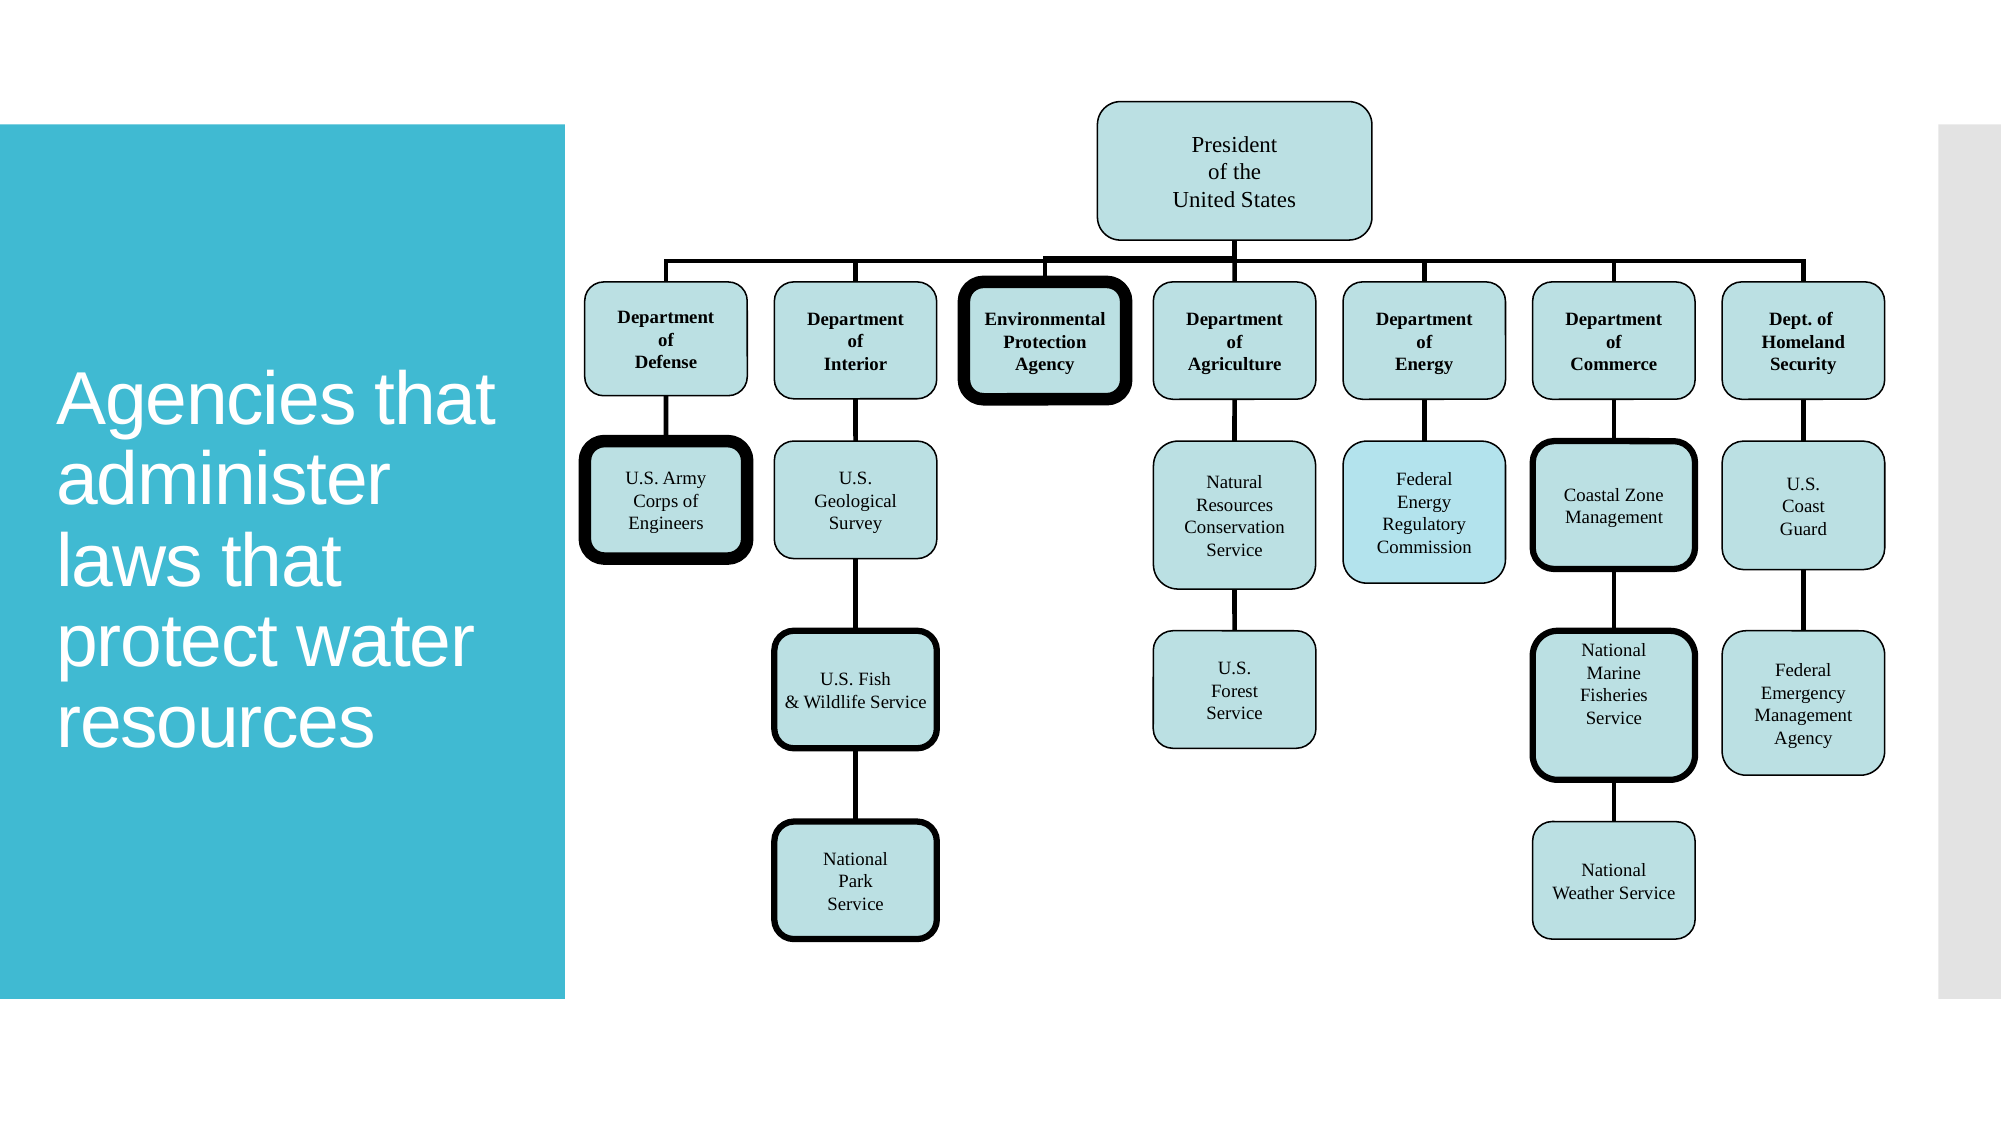

President
of the
United States
Department
of
Defense
Department
of
Interior
Environmental Protection
Agency
Department
of
Agriculture
Department
of
Energy
Department
of
Commerce
Dept. of
Homeland
Security
U.S. Army
Corps of
Engineers
U.S.
Geological
Survey
Natural
Resources
Conservation
Service
Federal
Energy
Regulatory
Commission
Coastal Zone Management
U.S.
Coast
Guard
U.S. Fish
& Wildlife Service
U.S.
Forest
Service
National
Marine
Fisheries
Service

Federal
Emergency Management Agency
National
Park
Service
National
Weather Service
# Agencies that administer laws that protect water resources